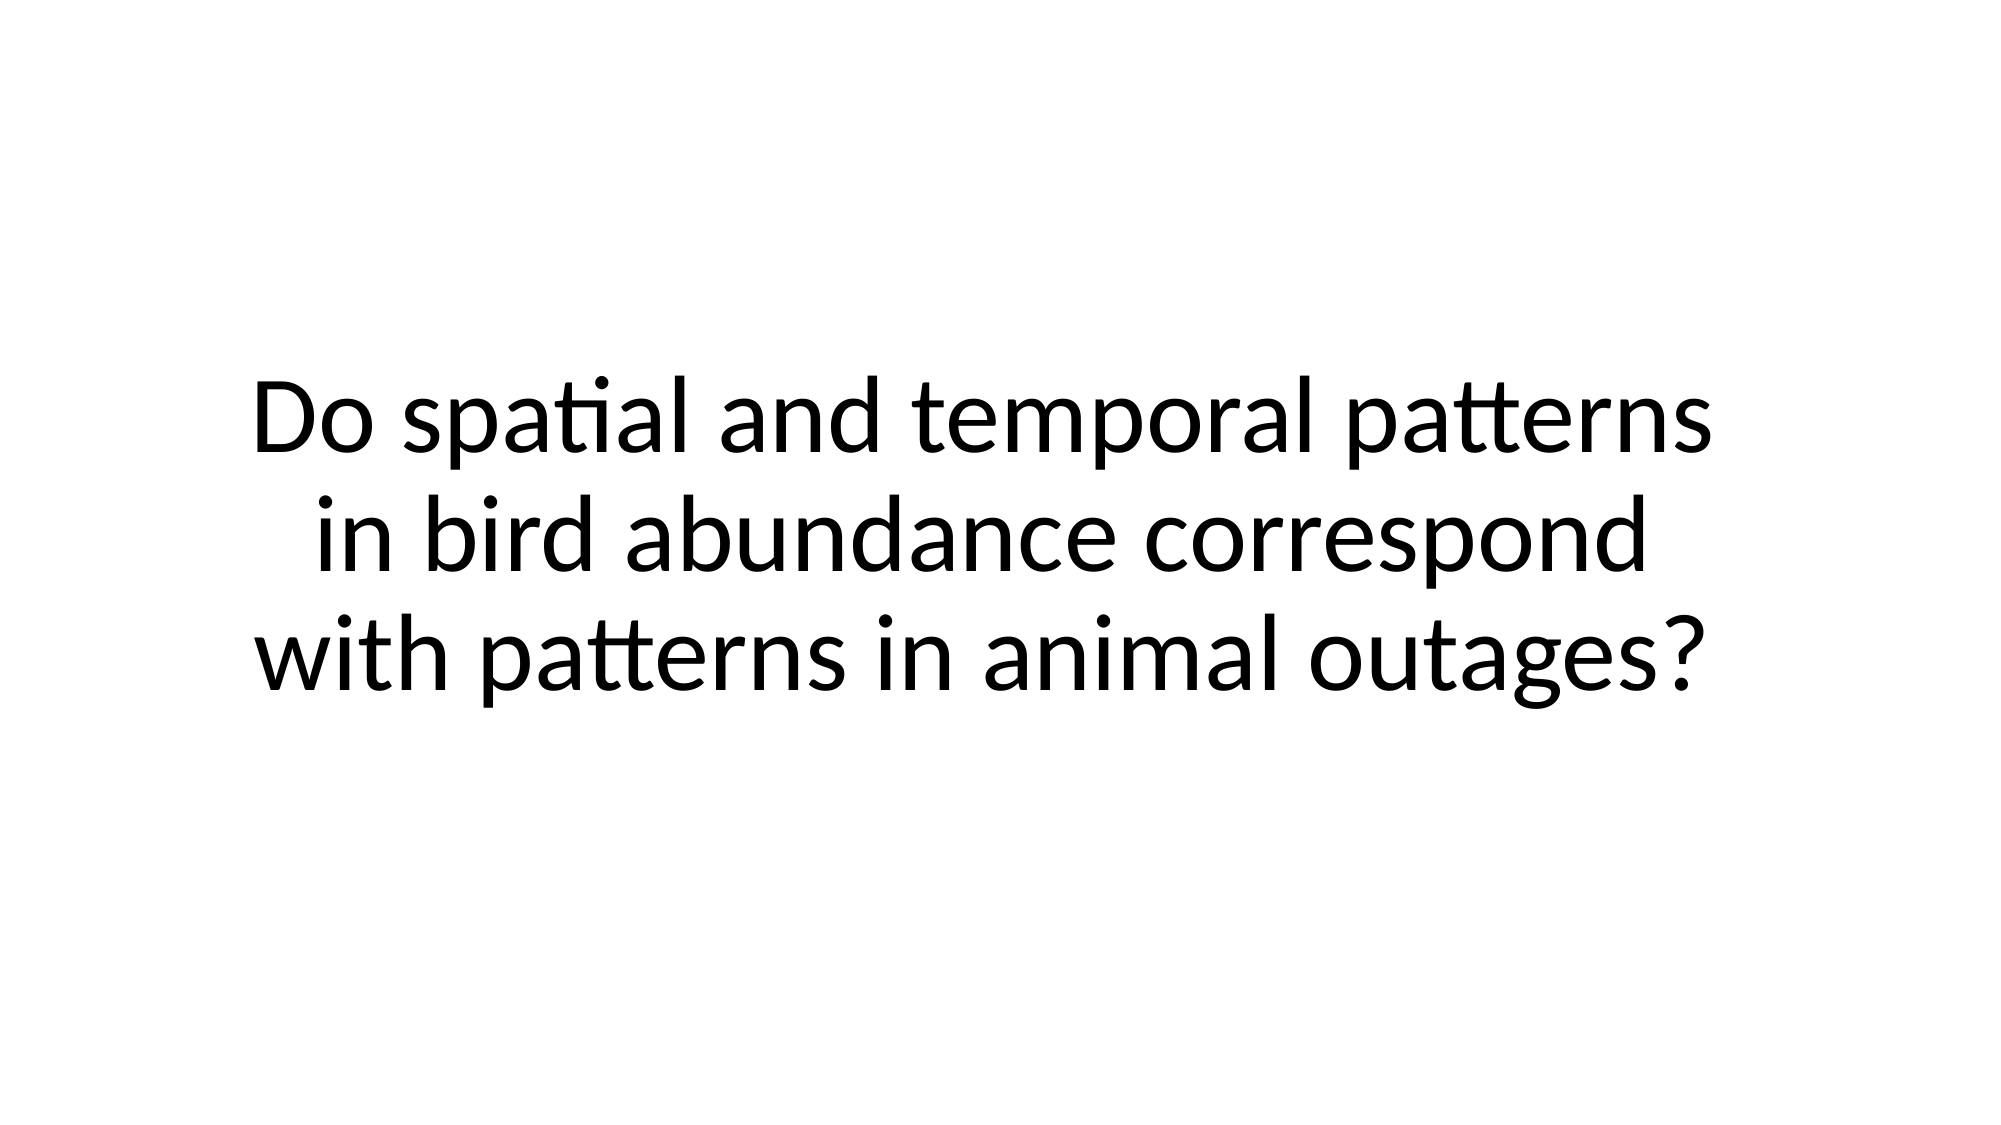

# Do spatial and temporal patterns in bird abundance correspond with patterns in animal outages?